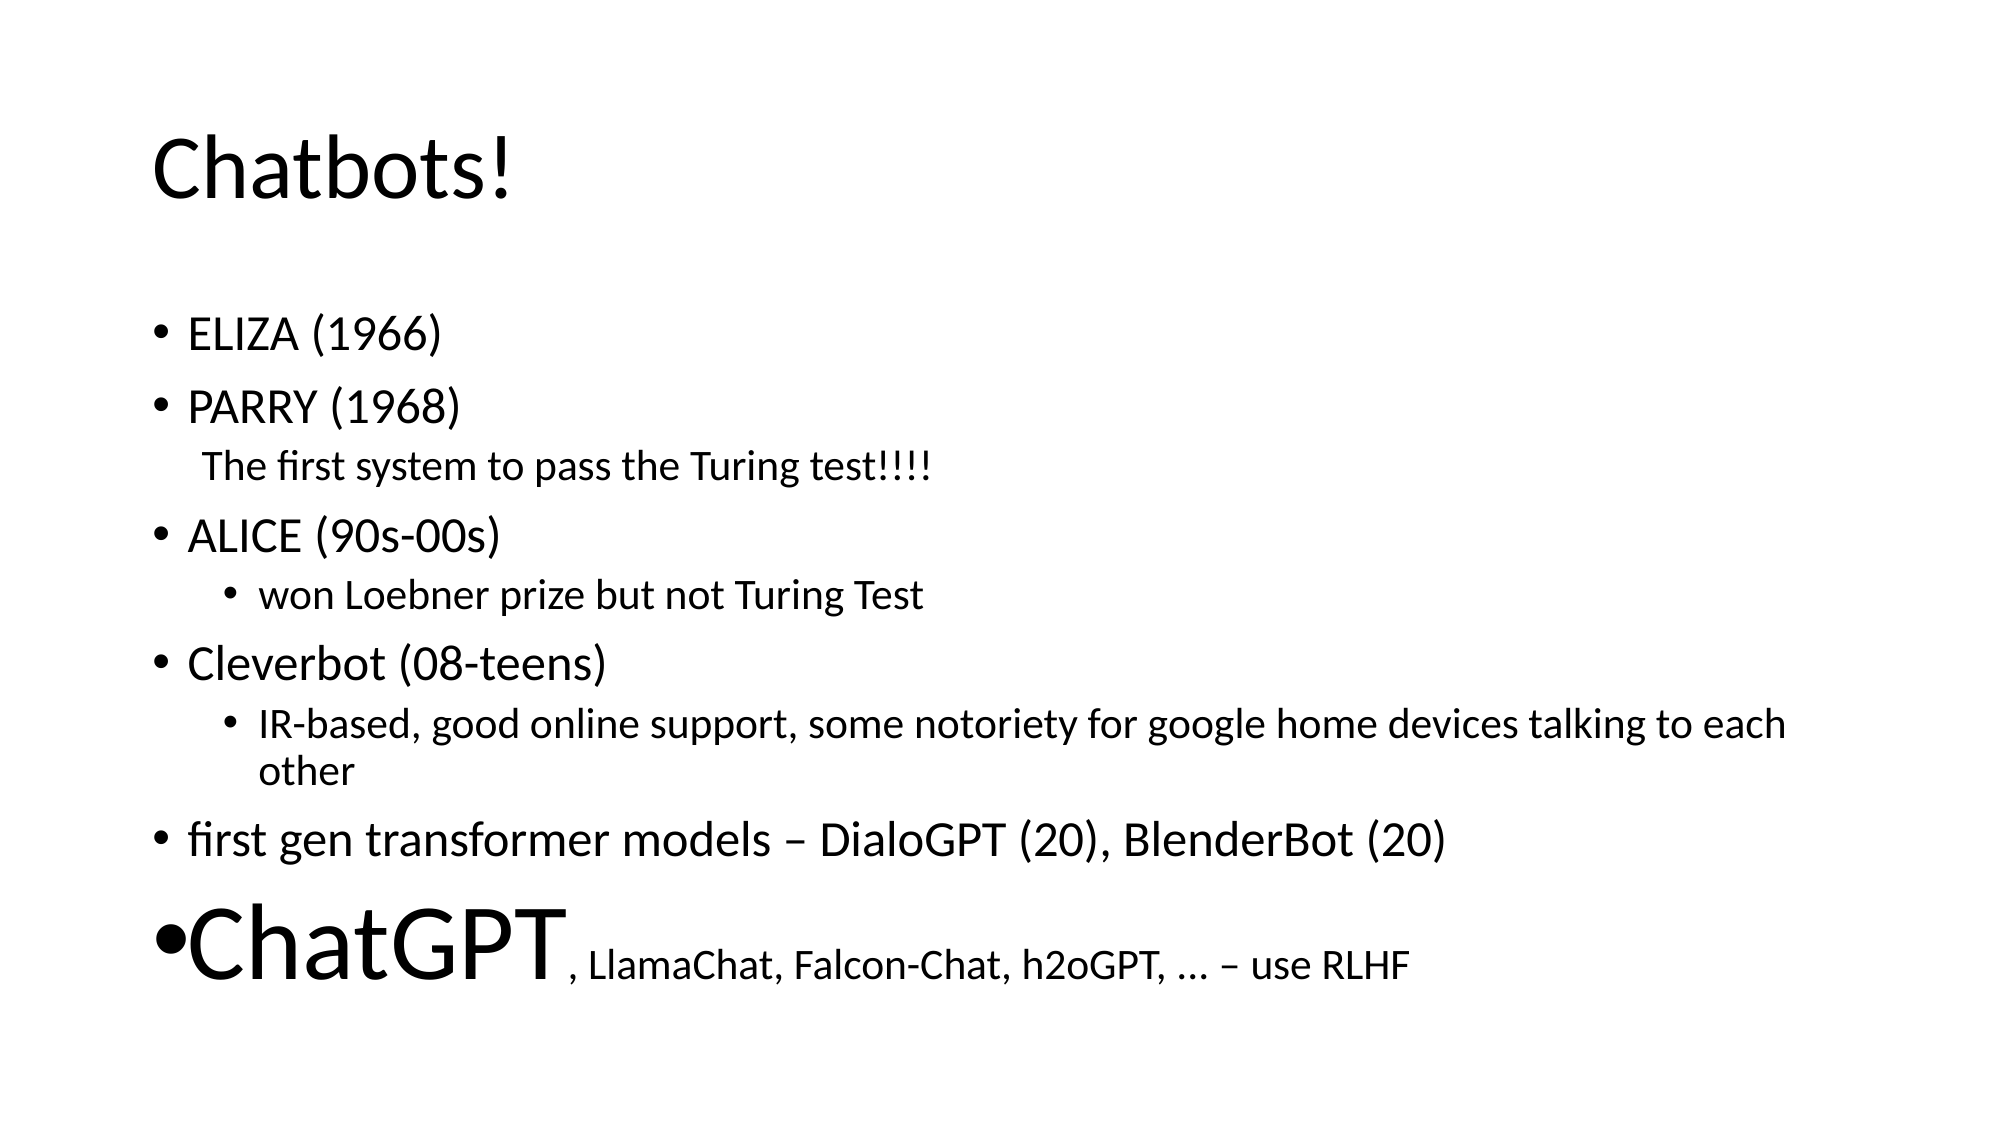

# Chatbots!
ELIZA (1966)
PARRY (1968)
The first system to pass the Turing test!!!!
ALICE (90s-00s)
won Loebner prize but not Turing Test
Cleverbot (08-teens)
IR-based, good online support, some notoriety for google home devices talking to each other
first gen transformer models – DialoGPT (20), BlenderBot (20)
ChatGPT, LlamaChat, Falcon-Chat, h2oGPT, ... – use RLHF